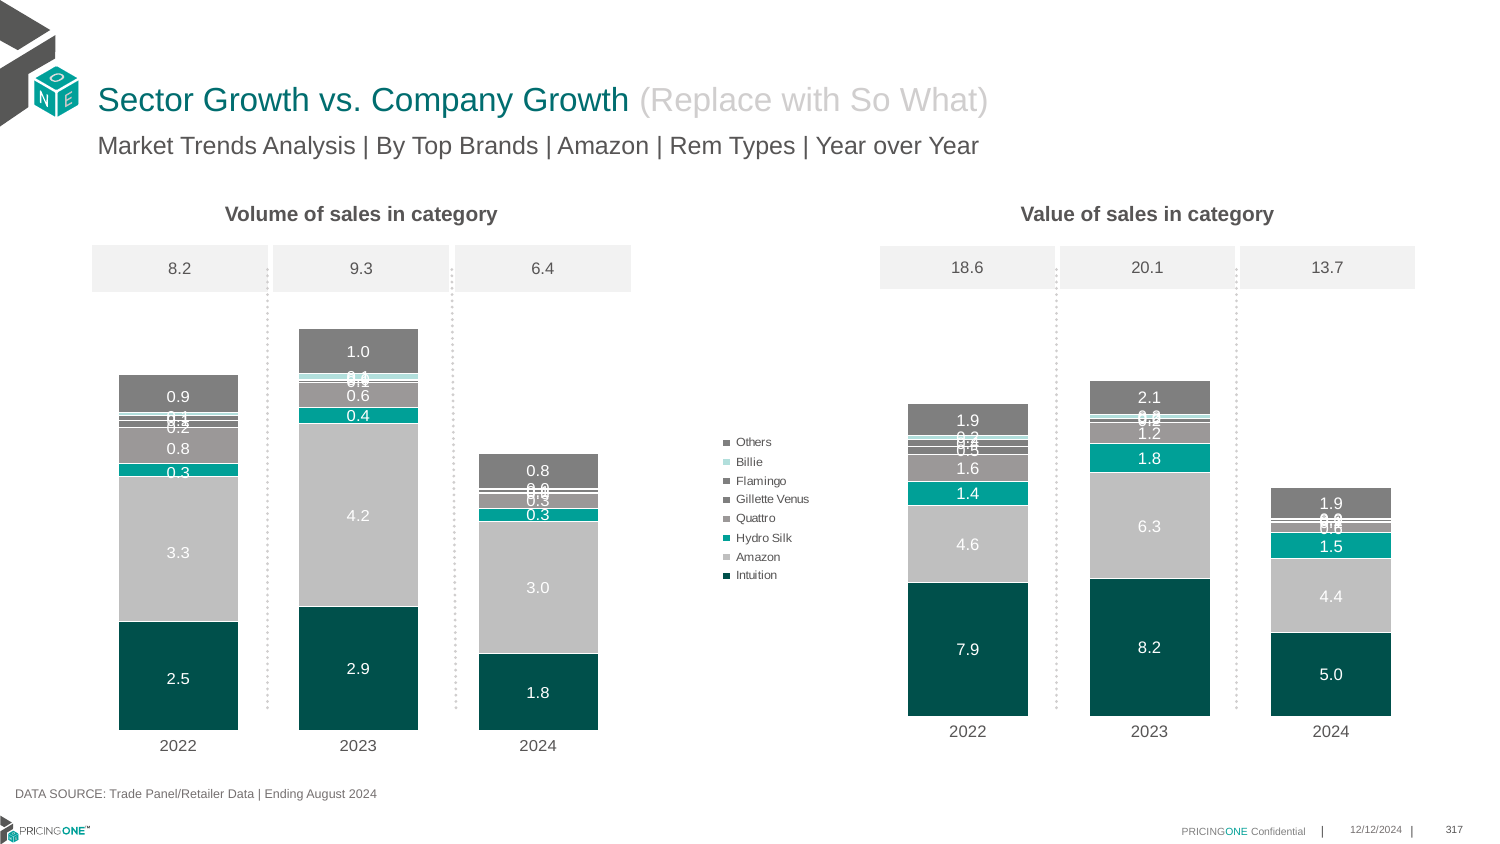

# Sector Growth vs. Company Growth (Replace with So What)
Market Trends Analysis | By Top Brands | Amazon | Rem Types | Year over Year
| Value of sales in category |  |  |
| --- | --- | --- |
| 18.6 | 20.1 | 13.7 |
| Volume of sales in category |  |  |
| --- | --- | --- |
| 8.2 | 9.3 | 6.4 |

### Chart

| Category | Intuition | Amazon | Hydro Silk | Quattro | Gillette Venus | Flamingo | Billie | Others |
|---|---|---|---|---|---|---|---|---|
| 2022 | 7.947256 | 4.640022 | 1.400036 | 1.603774 | 0.516437 | 0.399971 | 0.218665 | 1.922745 |
| 2023 | 8.207455 | 6.308301 | 1.773738 | 1.249177 | 0.213858 | 0.044658 | 0.198811 | 2.065233 |
| 2024 | 4.964156 | 4.43677 | 1.532904 | 0.59952 | 0.060341 | 0.165919 | 0.035256 | 1.861667 |

### Chart

| Category | Intuition | Amazon | Hydro Silk | Quattro | Gillette Venus | Flamingo | Billie | Others |
|---|---|---|---|---|---|---|---|---|
| 2022 | 2.516279 | 3.335685 | 0.316097 | 0.81322 | 0.166712 | 0.128087 | 0.050178 | 0.881292 |
| 2023 | 2.853518 | 4.221758 | 0.371375 | 0.577706 | 0.056497 | 0.017321 | 0.135732 | 1.043474 |
| 2024 | 1.782101 | 3.041838 | 0.30853 | 0.339057 | 0.017293 | 0.074422 | 0.023343 | 0.817231 |
DATA SOURCE: Trade Panel/Retailer Data | Ending August 2024

12/12/2024
317